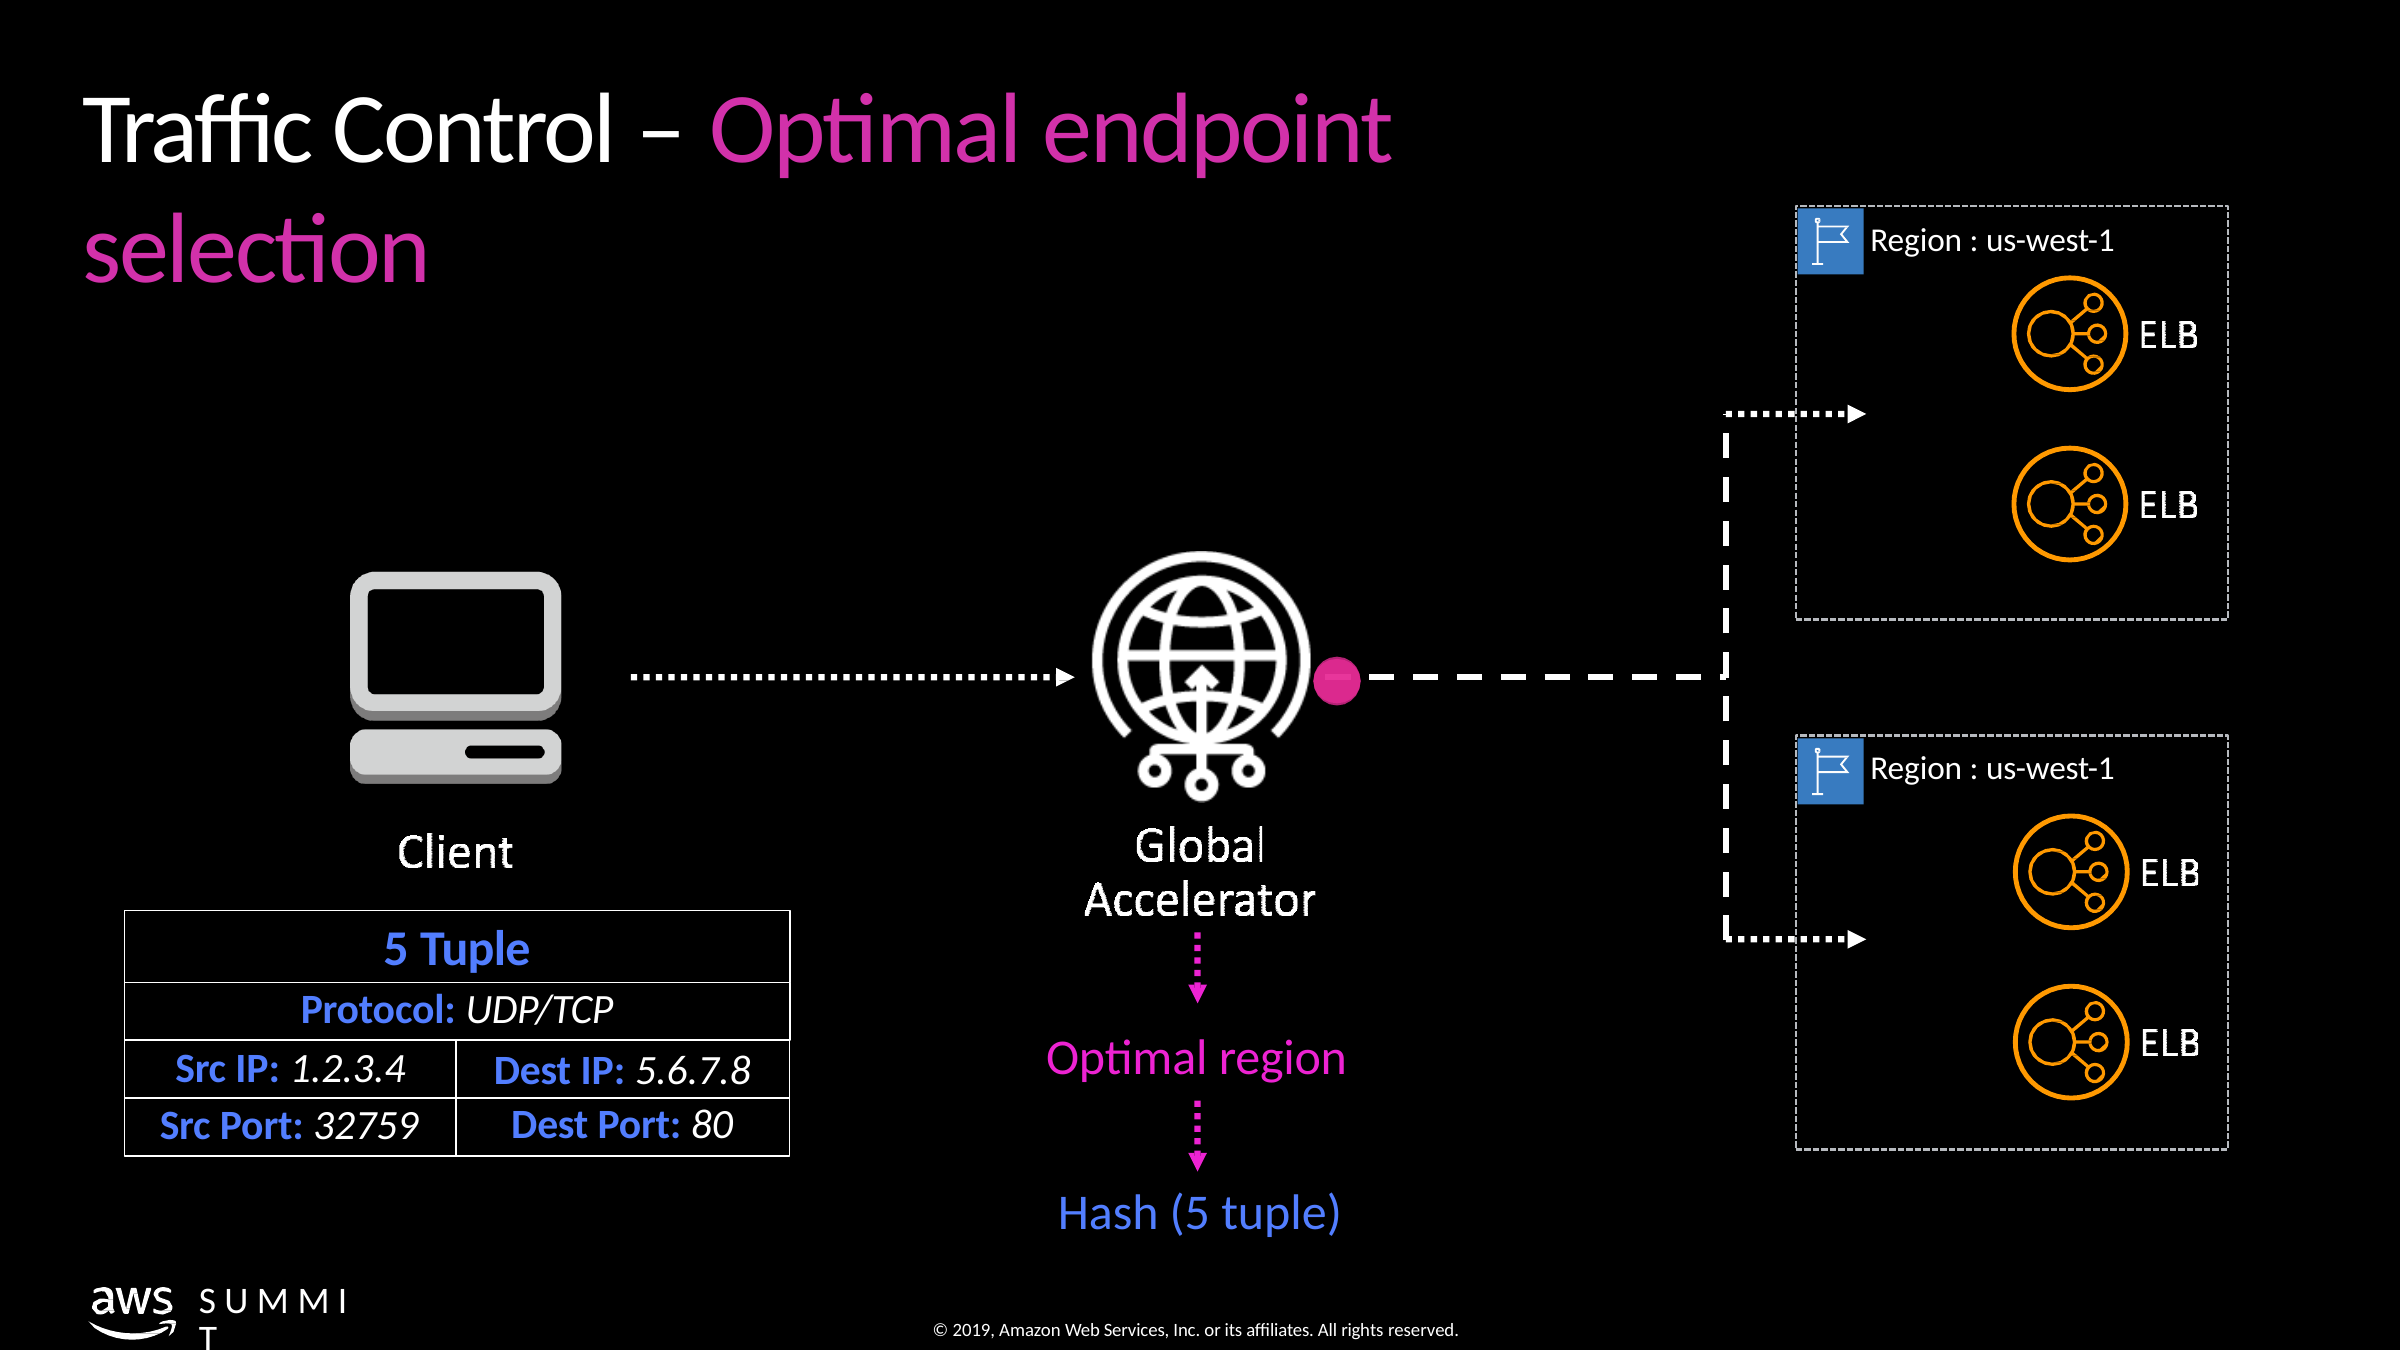

# Traffic Control – Optimal endpoint selection

Region : us-west-1

Region : us-west-1

5 Tuple
Protocol: UDP/TCP

Optimal region
Src IP: 1.2.3.4
Src Port: 32759
Dest IP: 5.6.7.8
Dest Port: 80

Hash (5 tuple)
S U M M I T
© 2019, Amazon Web Services, Inc. or its affiliates. All rights reserved.